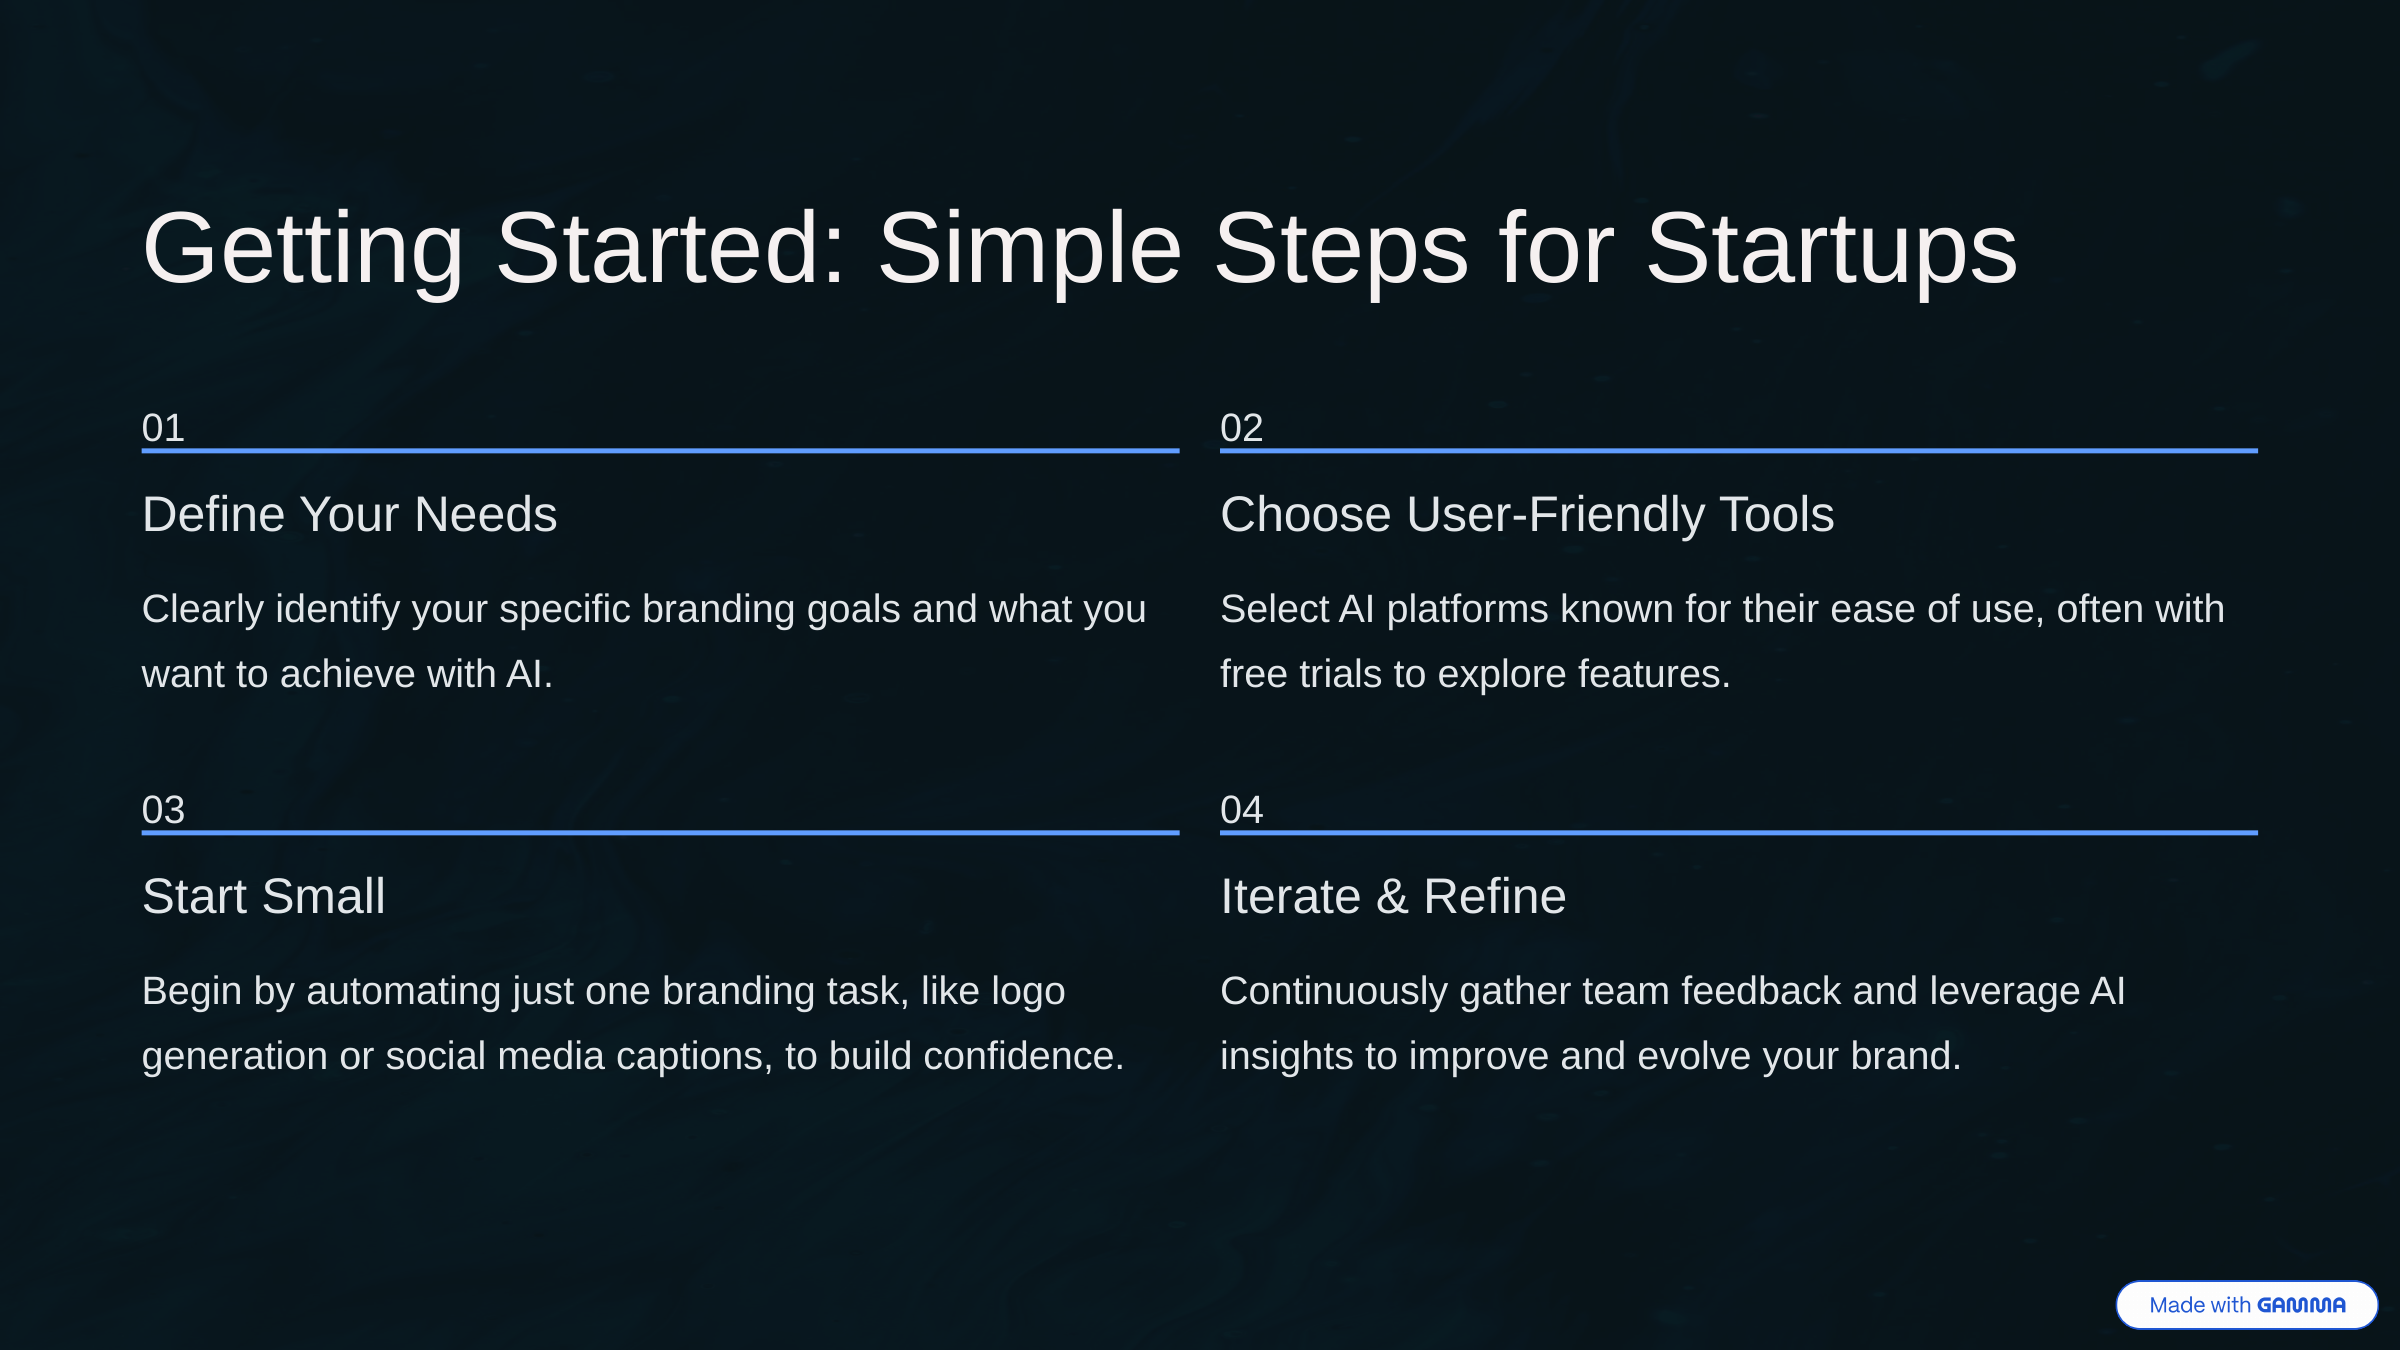

Getting Started: Simple Steps for Startups
01
02

Define Your Needs
Choose User-Friendly Tools
Clearly identify your specific branding goals and what you want to achieve with AI.
Select AI platforms known for their ease of use, often with free trials to explore features.
03
04

Start Small
Iterate & Refine
Begin by automating just one branding task, like logo generation or social media captions, to build confidence.
Continuously gather team feedback and leverage AI insights to improve and evolve your brand.